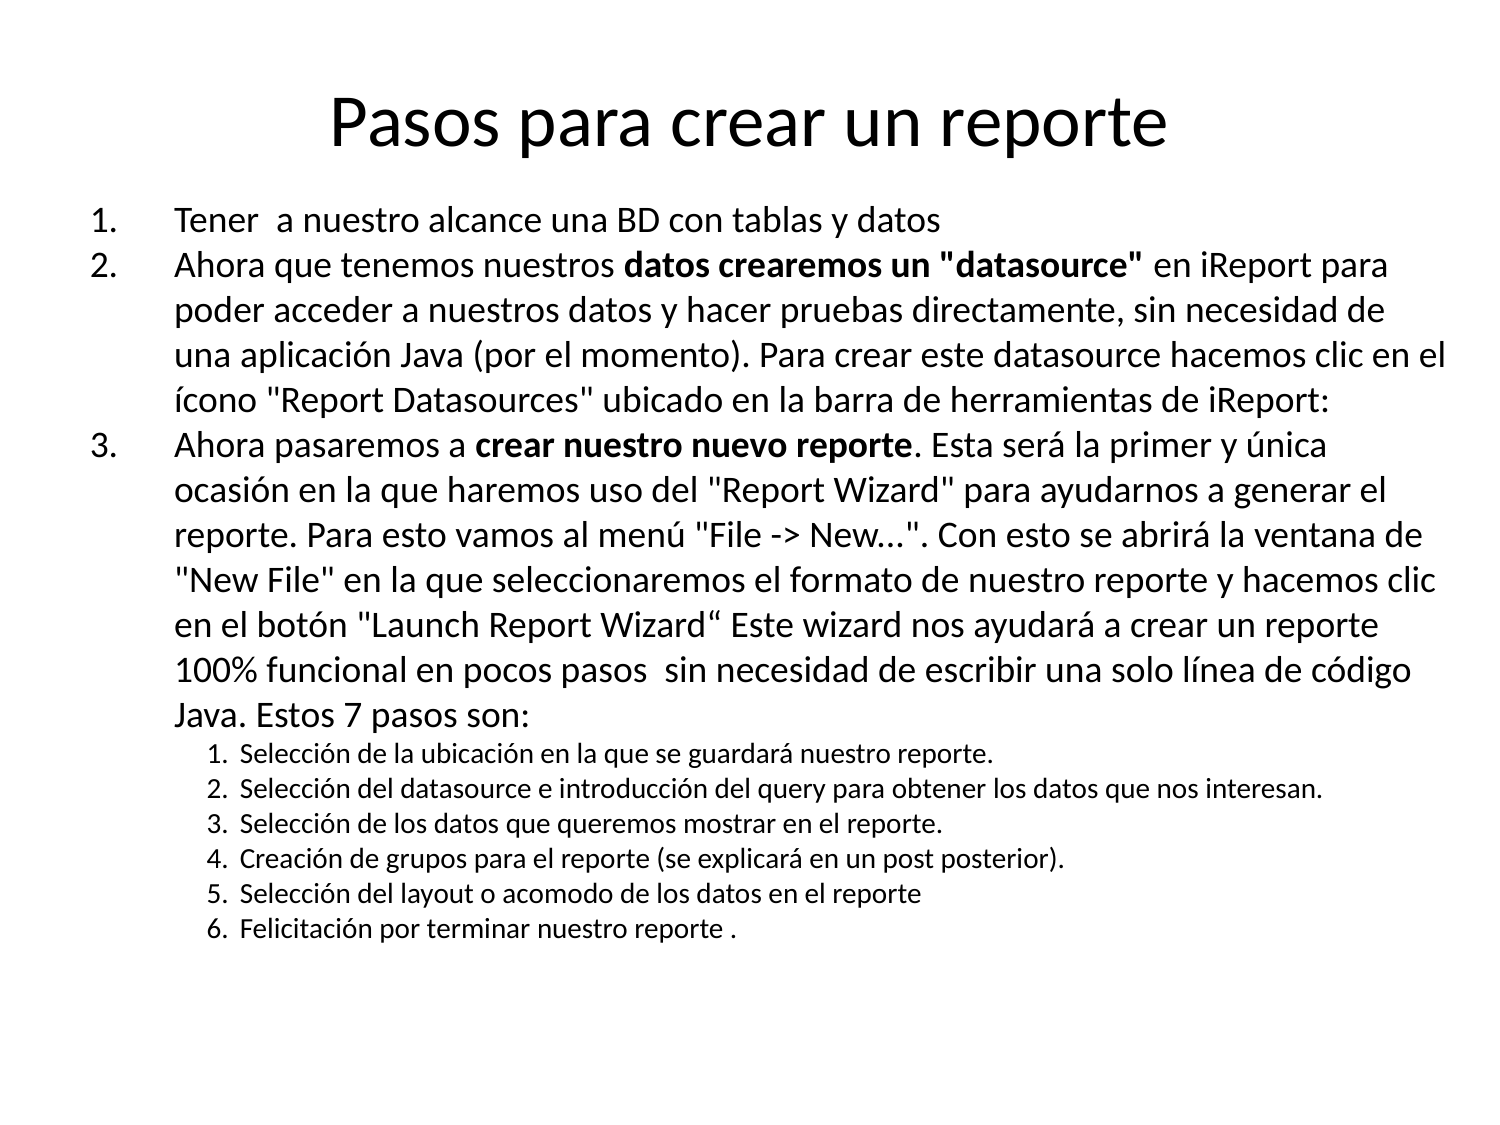

Pasos para crear un reporte
Tener  a nuestro alcance una BD con tablas y datos
Ahora que tenemos nuestros datos crearemos un "datasource" en iReport para poder acceder a nuestros datos y hacer pruebas directamente, sin necesidad de una aplicación Java (por el momento). Para crear este datasource hacemos clic en el ícono "Report Datasources" ubicado en la barra de herramientas de iReport:
Ahora pasaremos a crear nuestro nuevo reporte. Esta será la primer y única ocasión en la que haremos uso del "Report Wizard" para ayudarnos a generar el reporte. Para esto vamos al menú "File -> New...". Con esto se abrirá la ventana de "New File" en la que seleccionaremos el formato de nuestro reporte y hacemos clic en el botón "Launch Report Wizard“ Este wizard nos ayudará a crear un reporte 100% funcional en pocos pasos  sin necesidad de escribir una solo línea de código Java. Estos 7 pasos son:
Selección de la ubicación en la que se guardará nuestro reporte.
Selección del datasource e introducción del query para obtener los datos que nos interesan.
Selección de los datos que queremos mostrar en el reporte.
Creación de grupos para el reporte (se explicará en un post posterior).
Selección del layout o acomodo de los datos en el reporte
Felicitación por terminar nuestro reporte .